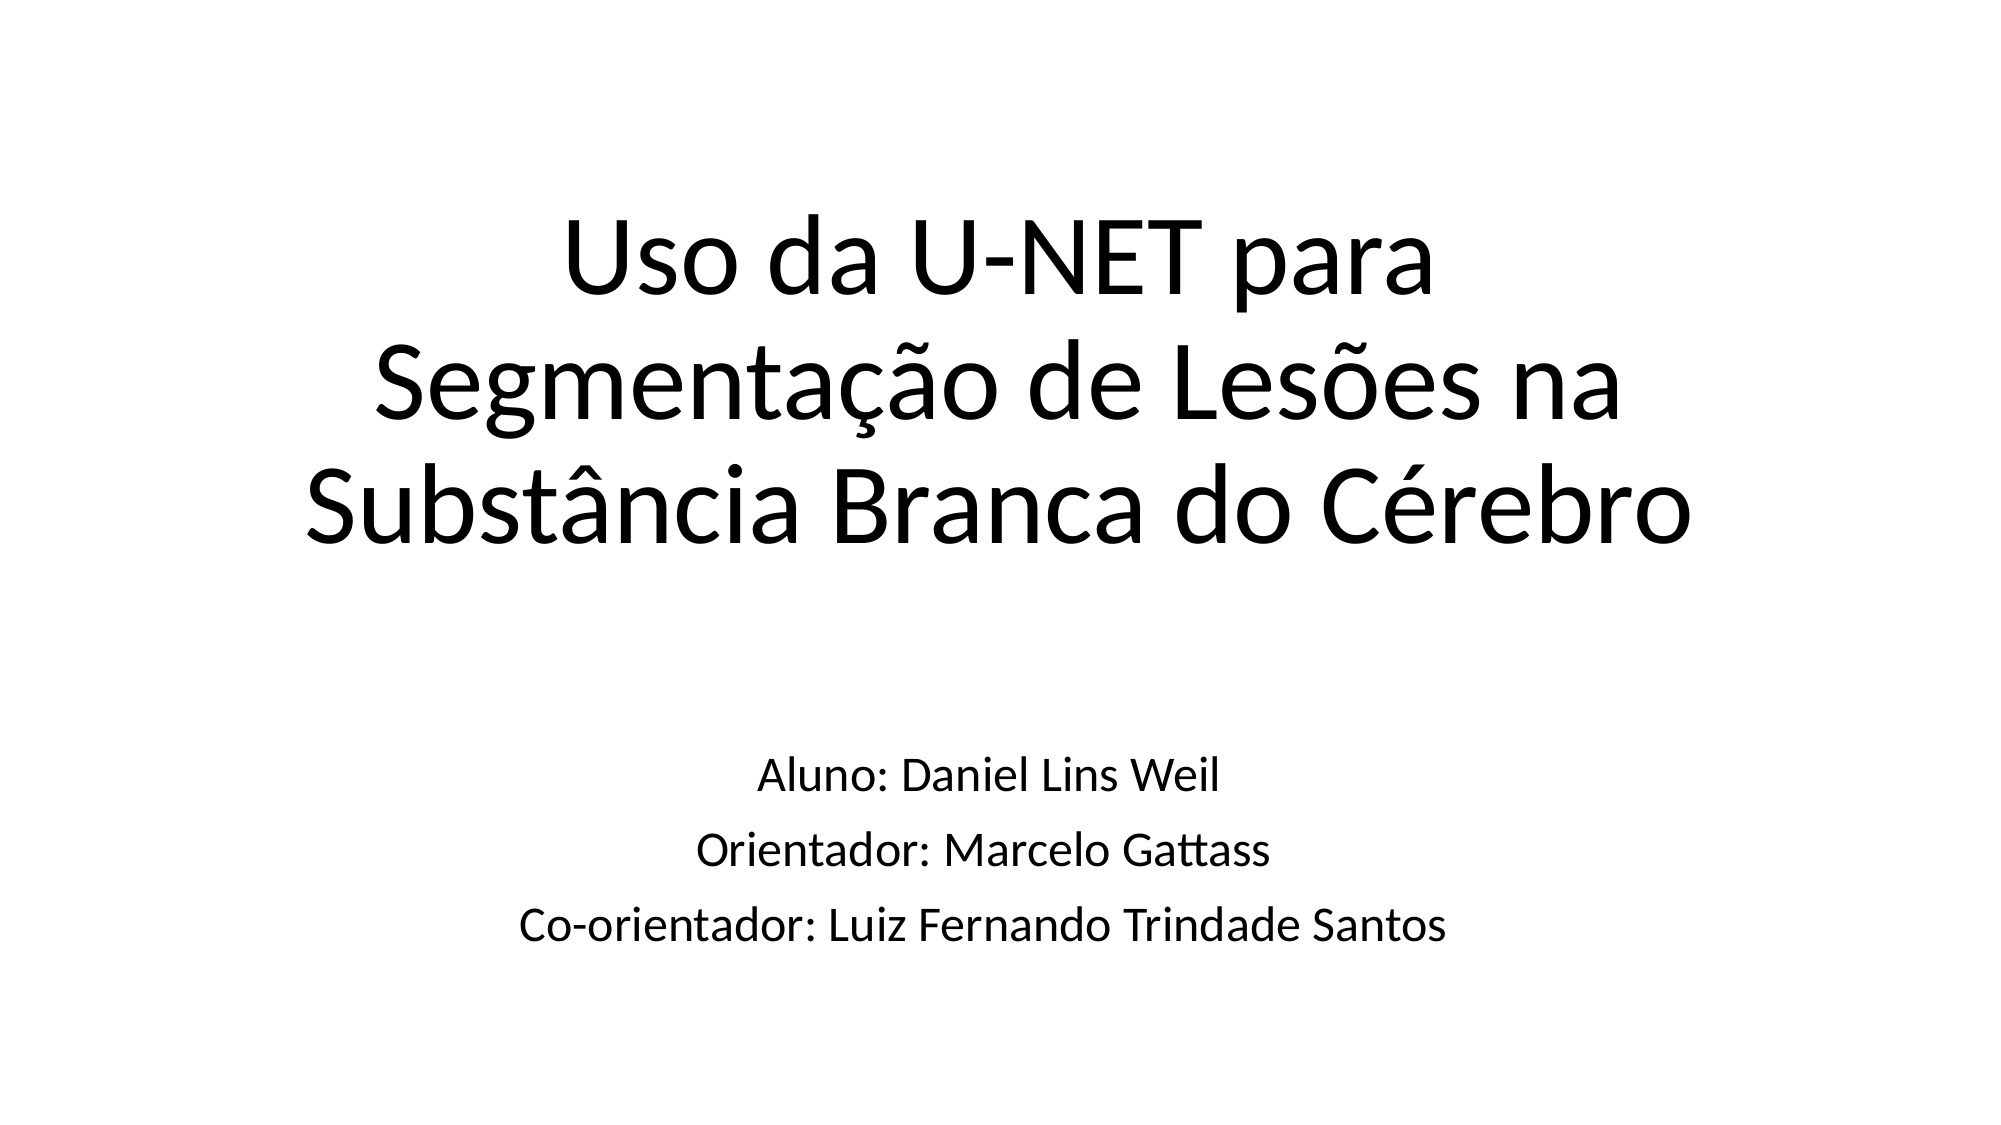

# Uso da U-NET para Segmentação de Lesões na Substância Branca do Cérebro
Aluno: Daniel Lins Weil
Orientador: Marcelo Gattass
Co-orientador: Luiz Fernando Trindade Santos